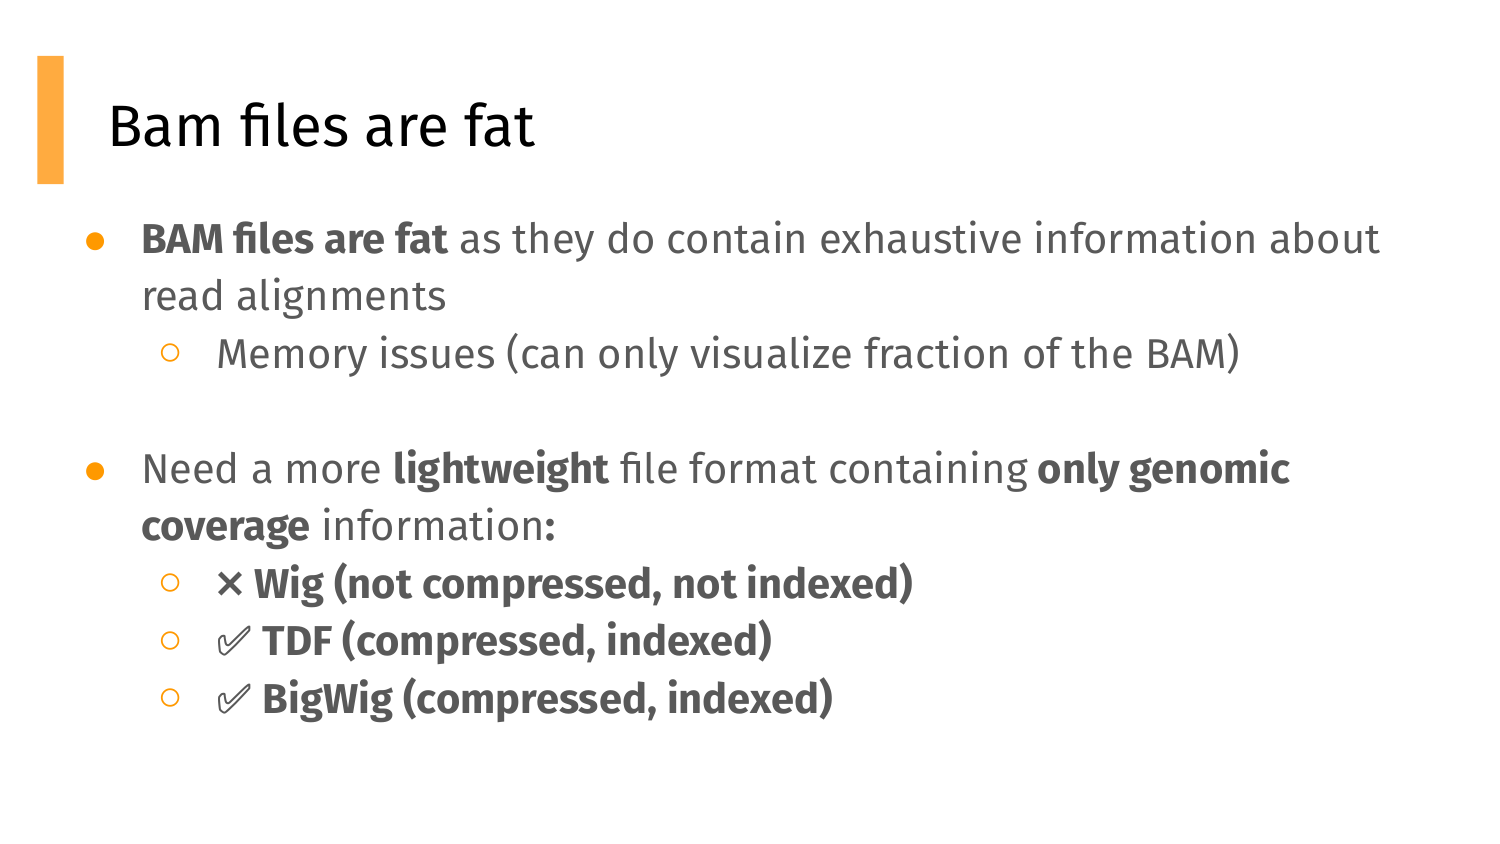

# Bam files are fat
BAM files are fat as they do contain exhaustive information about read alignments
Memory issues (can only visualize fraction of the BAM)
Need a more lightweight file format containing only genomic coverage information:
❌ Wig (not compressed, not indexed)
✅ TDF (compressed, indexed)
✅ BigWig (compressed, indexed)